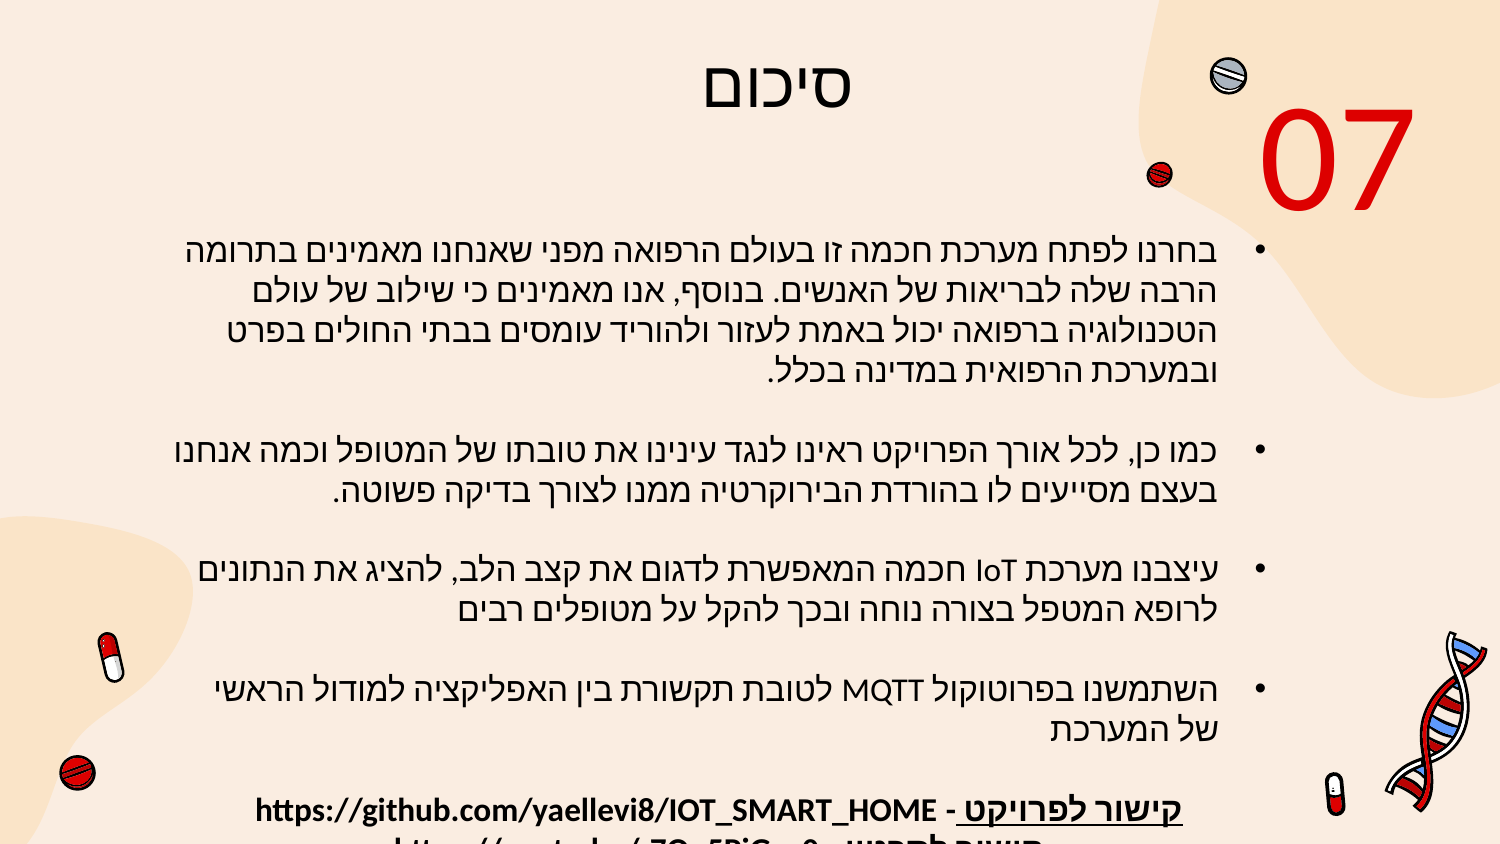

# סיכום
07

בחרנו לפתח מערכת חכמה זו בעולם הרפואה מפני שאנחנו מאמינים בתרומה הרבה שלה לבריאות של האנשים. בנוסף, אנו מאמינים כי שילוב של עולם הטכנולוגיה ברפואה יכול באמת לעזור ולהוריד עומסים בבתי החולים בפרט ובמערכת הרפואית במדינה בכלל.
כמו כן, לכל אורך הפרויקט ראינו לנגד עינינו את טובתו של המטופל וכמה אנחנו בעצם מסייעים לו בהורדת הבירוקרטיה ממנו לצורך בדיקה פשוטה.

עיצבנו מערכת IoT חכמה המאפשרת לדגום את קצב הלב, להציג את הנתונים לרופא המטפל בצורה נוחה ובכך להקל על מטופלים רבים

השתמשנו בפרוטוקול MQTT לטובת תקשורת בין האפליקציה למודול הראשי של המערכת
קישור לפרויקט - https://github.com/yaellevi8/IOT_SMART_HOME
קישור לסרטון - https://youtu.be/-7Qq5PiGsp0